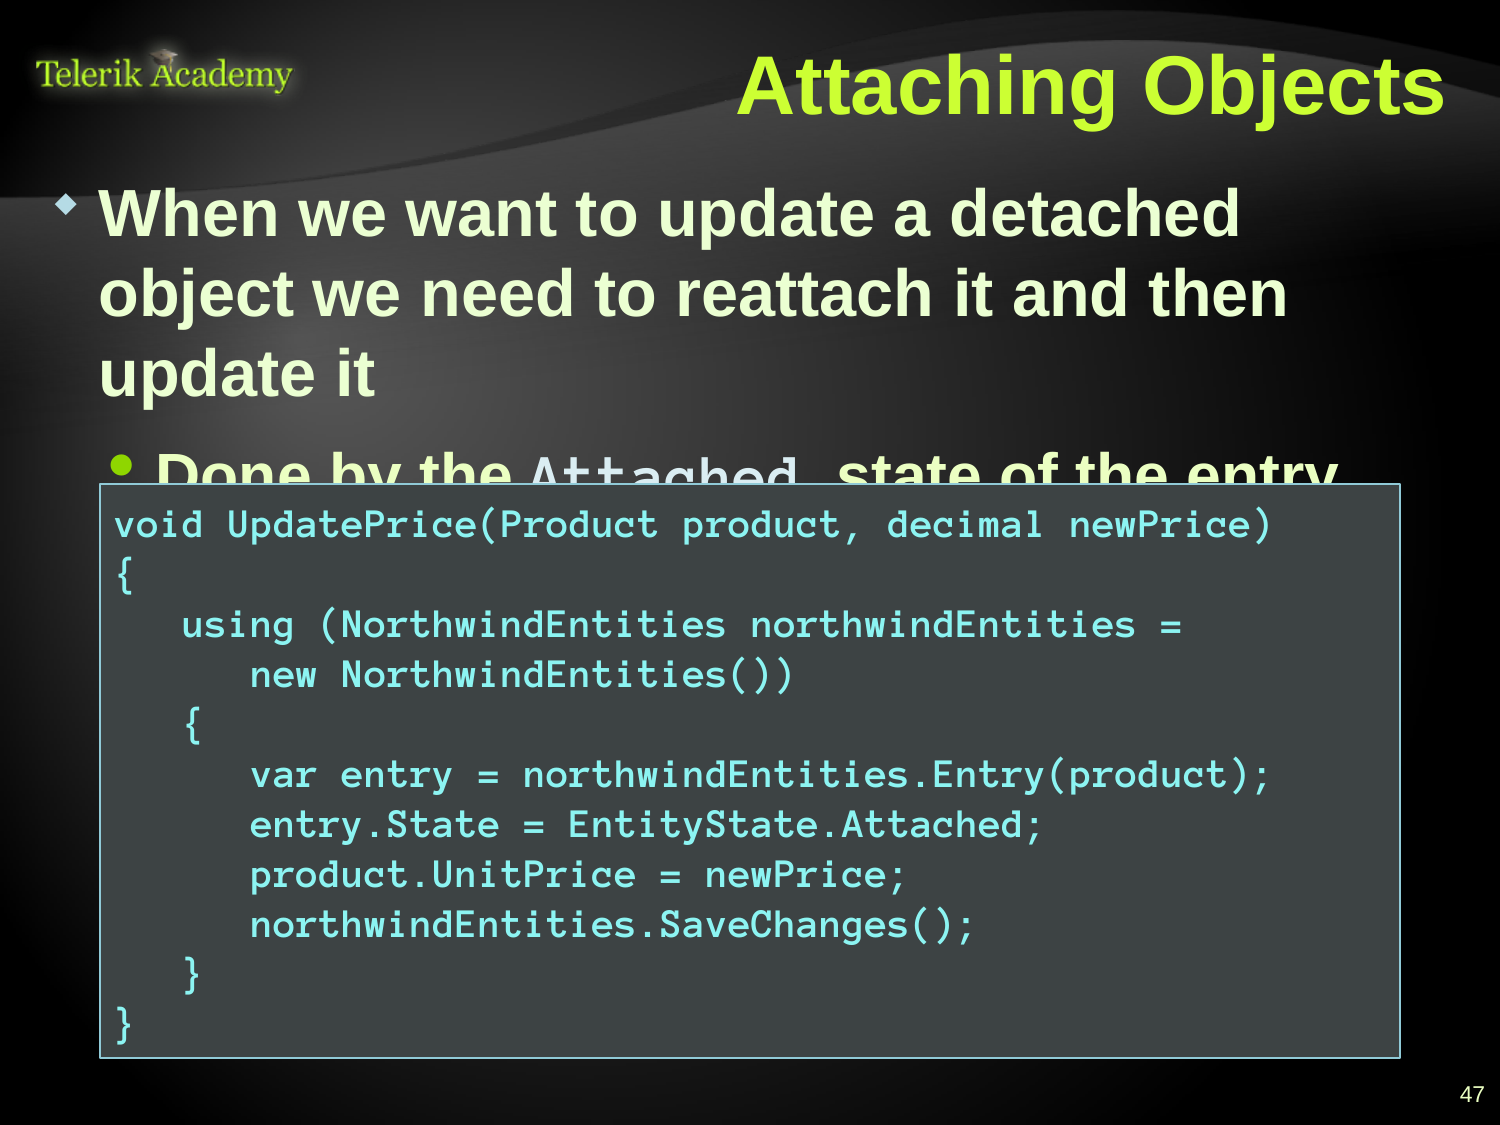

# Attaching Objects
When we want to update a detached object we need to reattach it and then update it
Done by the Attached state of the entry
void UpdatePrice(Product product, decimal newPrice)
{
   using (NorthwindEntities northwindEntities =
      new NorthwindEntities())
   {
      var entry = northwindEntities.Entry(product);
      entry.State = EntityState.Attached;
      product.UnitPrice = newPrice;
      northwindEntities.SaveChanges();
   }
}
47